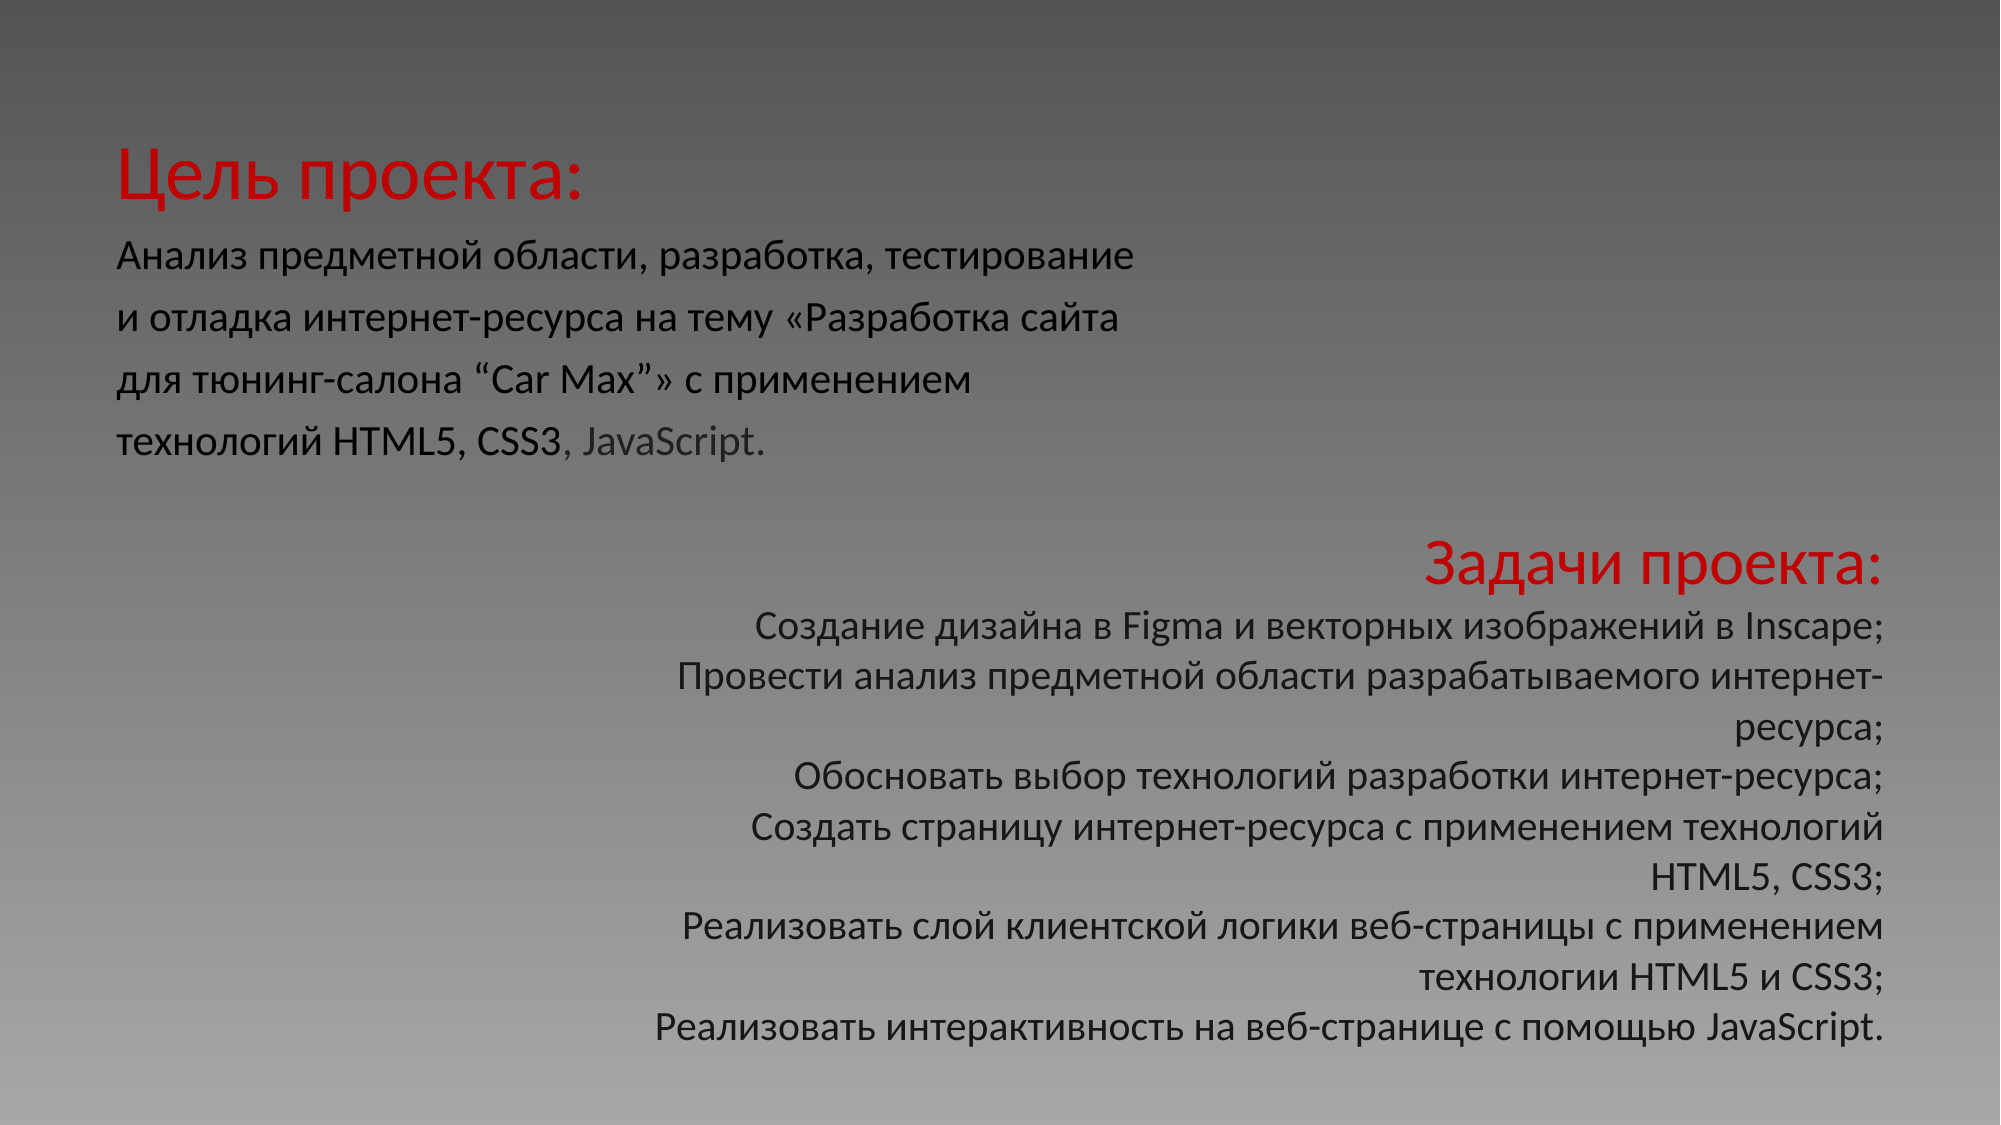

Цель проекта:
Анализ предметной области, разработка, тестирование и отладка интернет-ресурса на тему «Разработка сайта для тюнинг-салона “Car Max”» с применением технологий HTML5, CSS3, JavaScript.

Задачи проекта:
Создание дизайна в Figma и векторных изображений в Inscape;
Провести анализ предметной области разрабатываемого интернет-ресурса;
Обосновать выбор технологий разработки интернет-ресурса;
Создать страницу интернет-ресурса с применением технологий HTML5, CSS3;
Реализовать слой клиентской логики веб-страницы с применением технологии HTML5 и CSS3;
Реализовать интерактивность на веб-странице с помощью JavaScript.